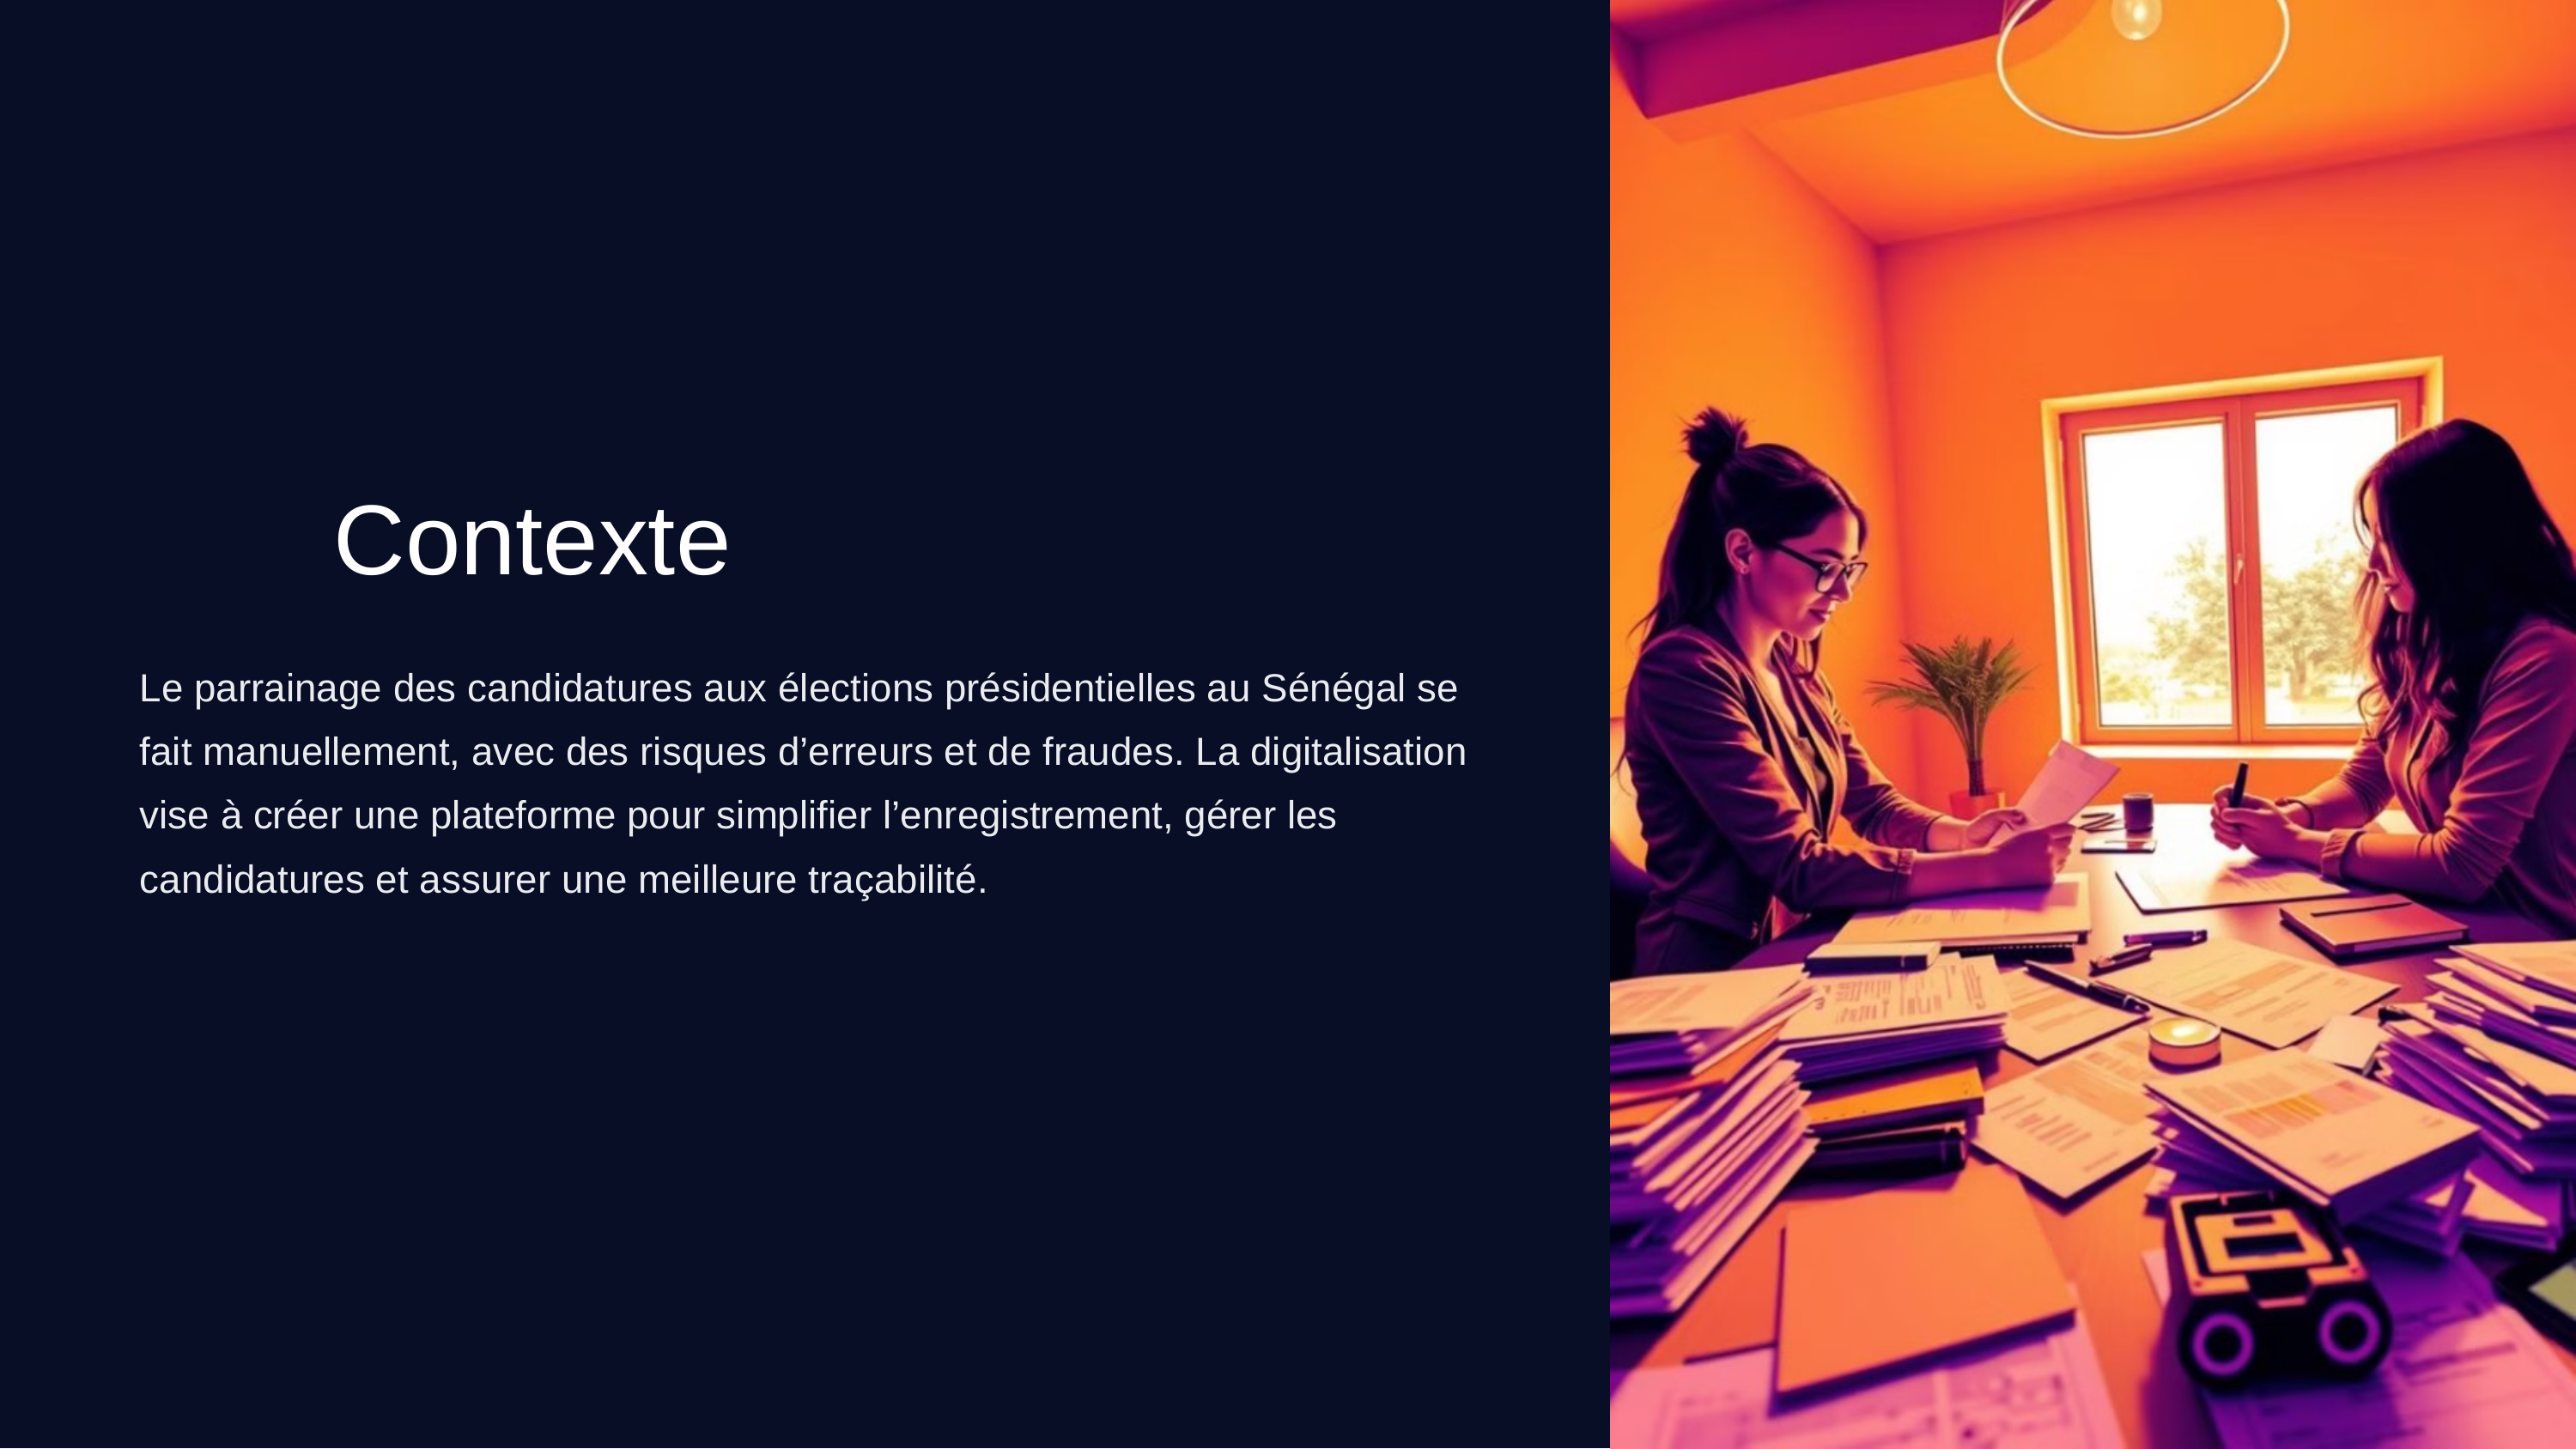

Contexte

Le parrainage des candidatures aux élections présidentielles au Sénégal se fait manuellement, avec des risques d’erreurs et de fraudes. La digitalisation vise à créer une plateforme pour simplifier l’enregistrement, gérer les candidatures et assurer une meilleure traçabilité.